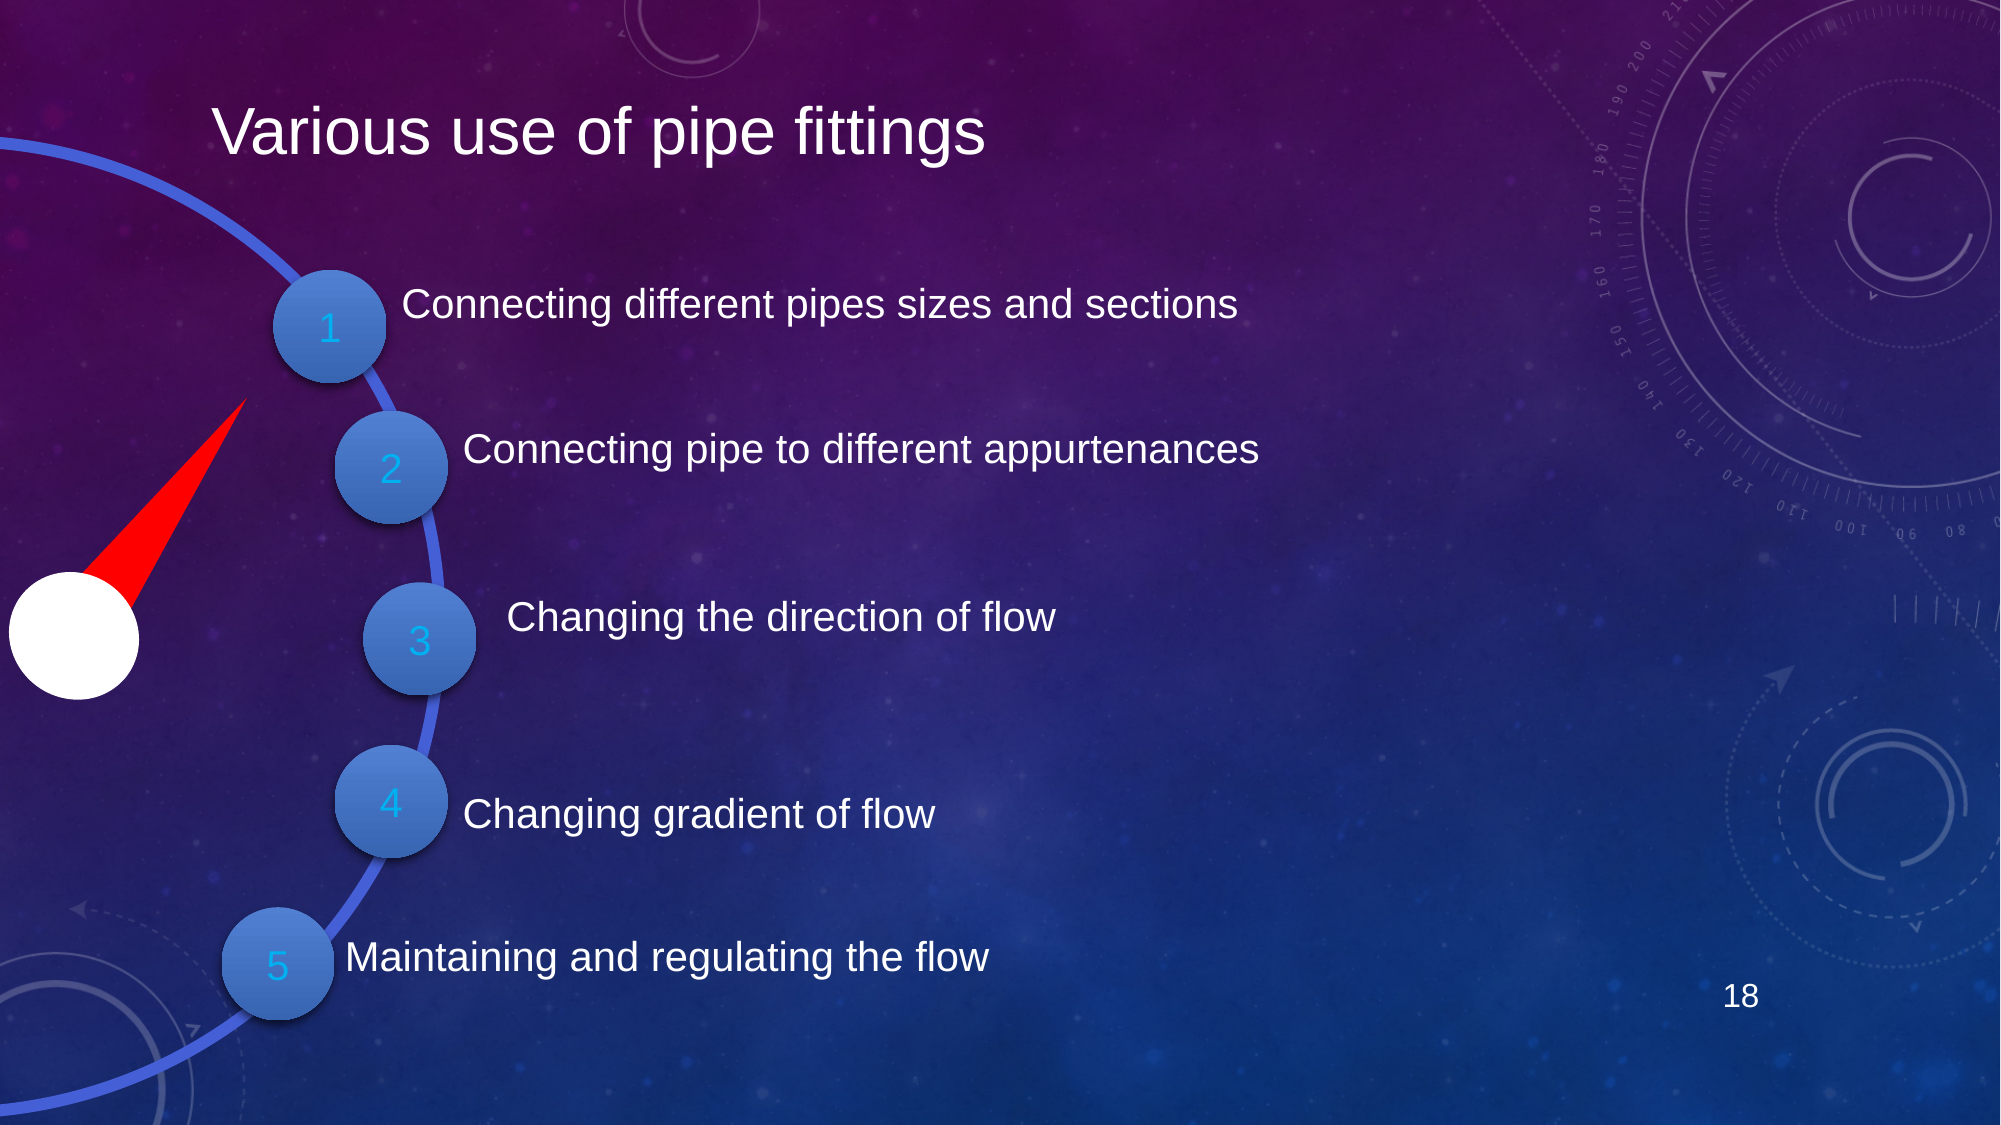

Various use of pipe fittings

1
Connecting different pipes sizes and sections

2
Connecting pipe to different appurtenances
3
Changing the direction of flow
4
Changing gradient of flow
5
Maintaining and regulating the flow
18